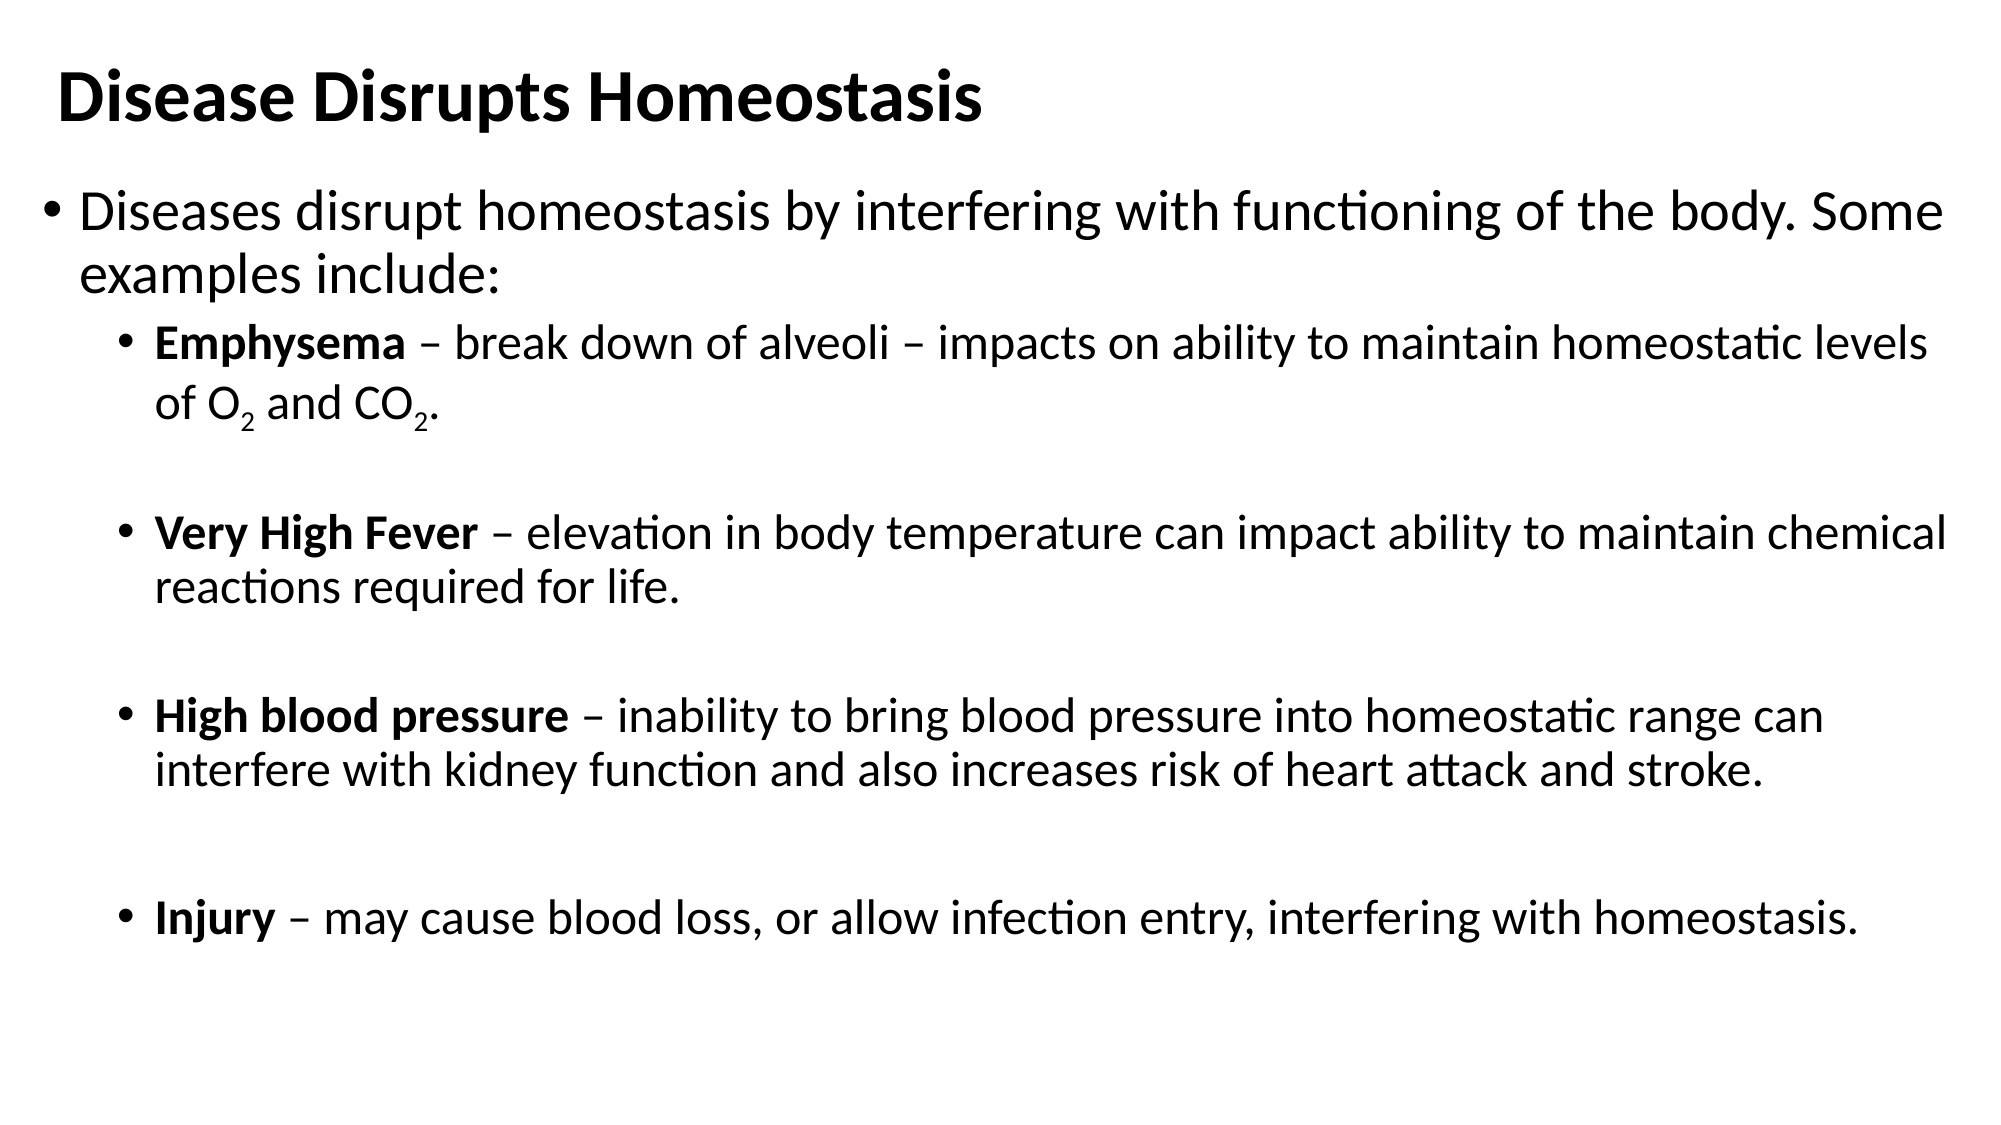

# Disease Disrupts Homeostasis
Diseases disrupt homeostasis by interfering with functioning of the body. Some examples include:
Emphysema – break down of alveoli – impacts on ability to maintain homeostatic levels of O2 and CO2.

Very High Fever – elevation in body temperature can impact ability to maintain chemical reactions required for life.

High blood pressure – inability to bring blood pressure into homeostatic range can interfere with kidney function and also increases risk of heart attack and stroke.

Injury – may cause blood loss, or allow infection entry, interfering with homeostasis.